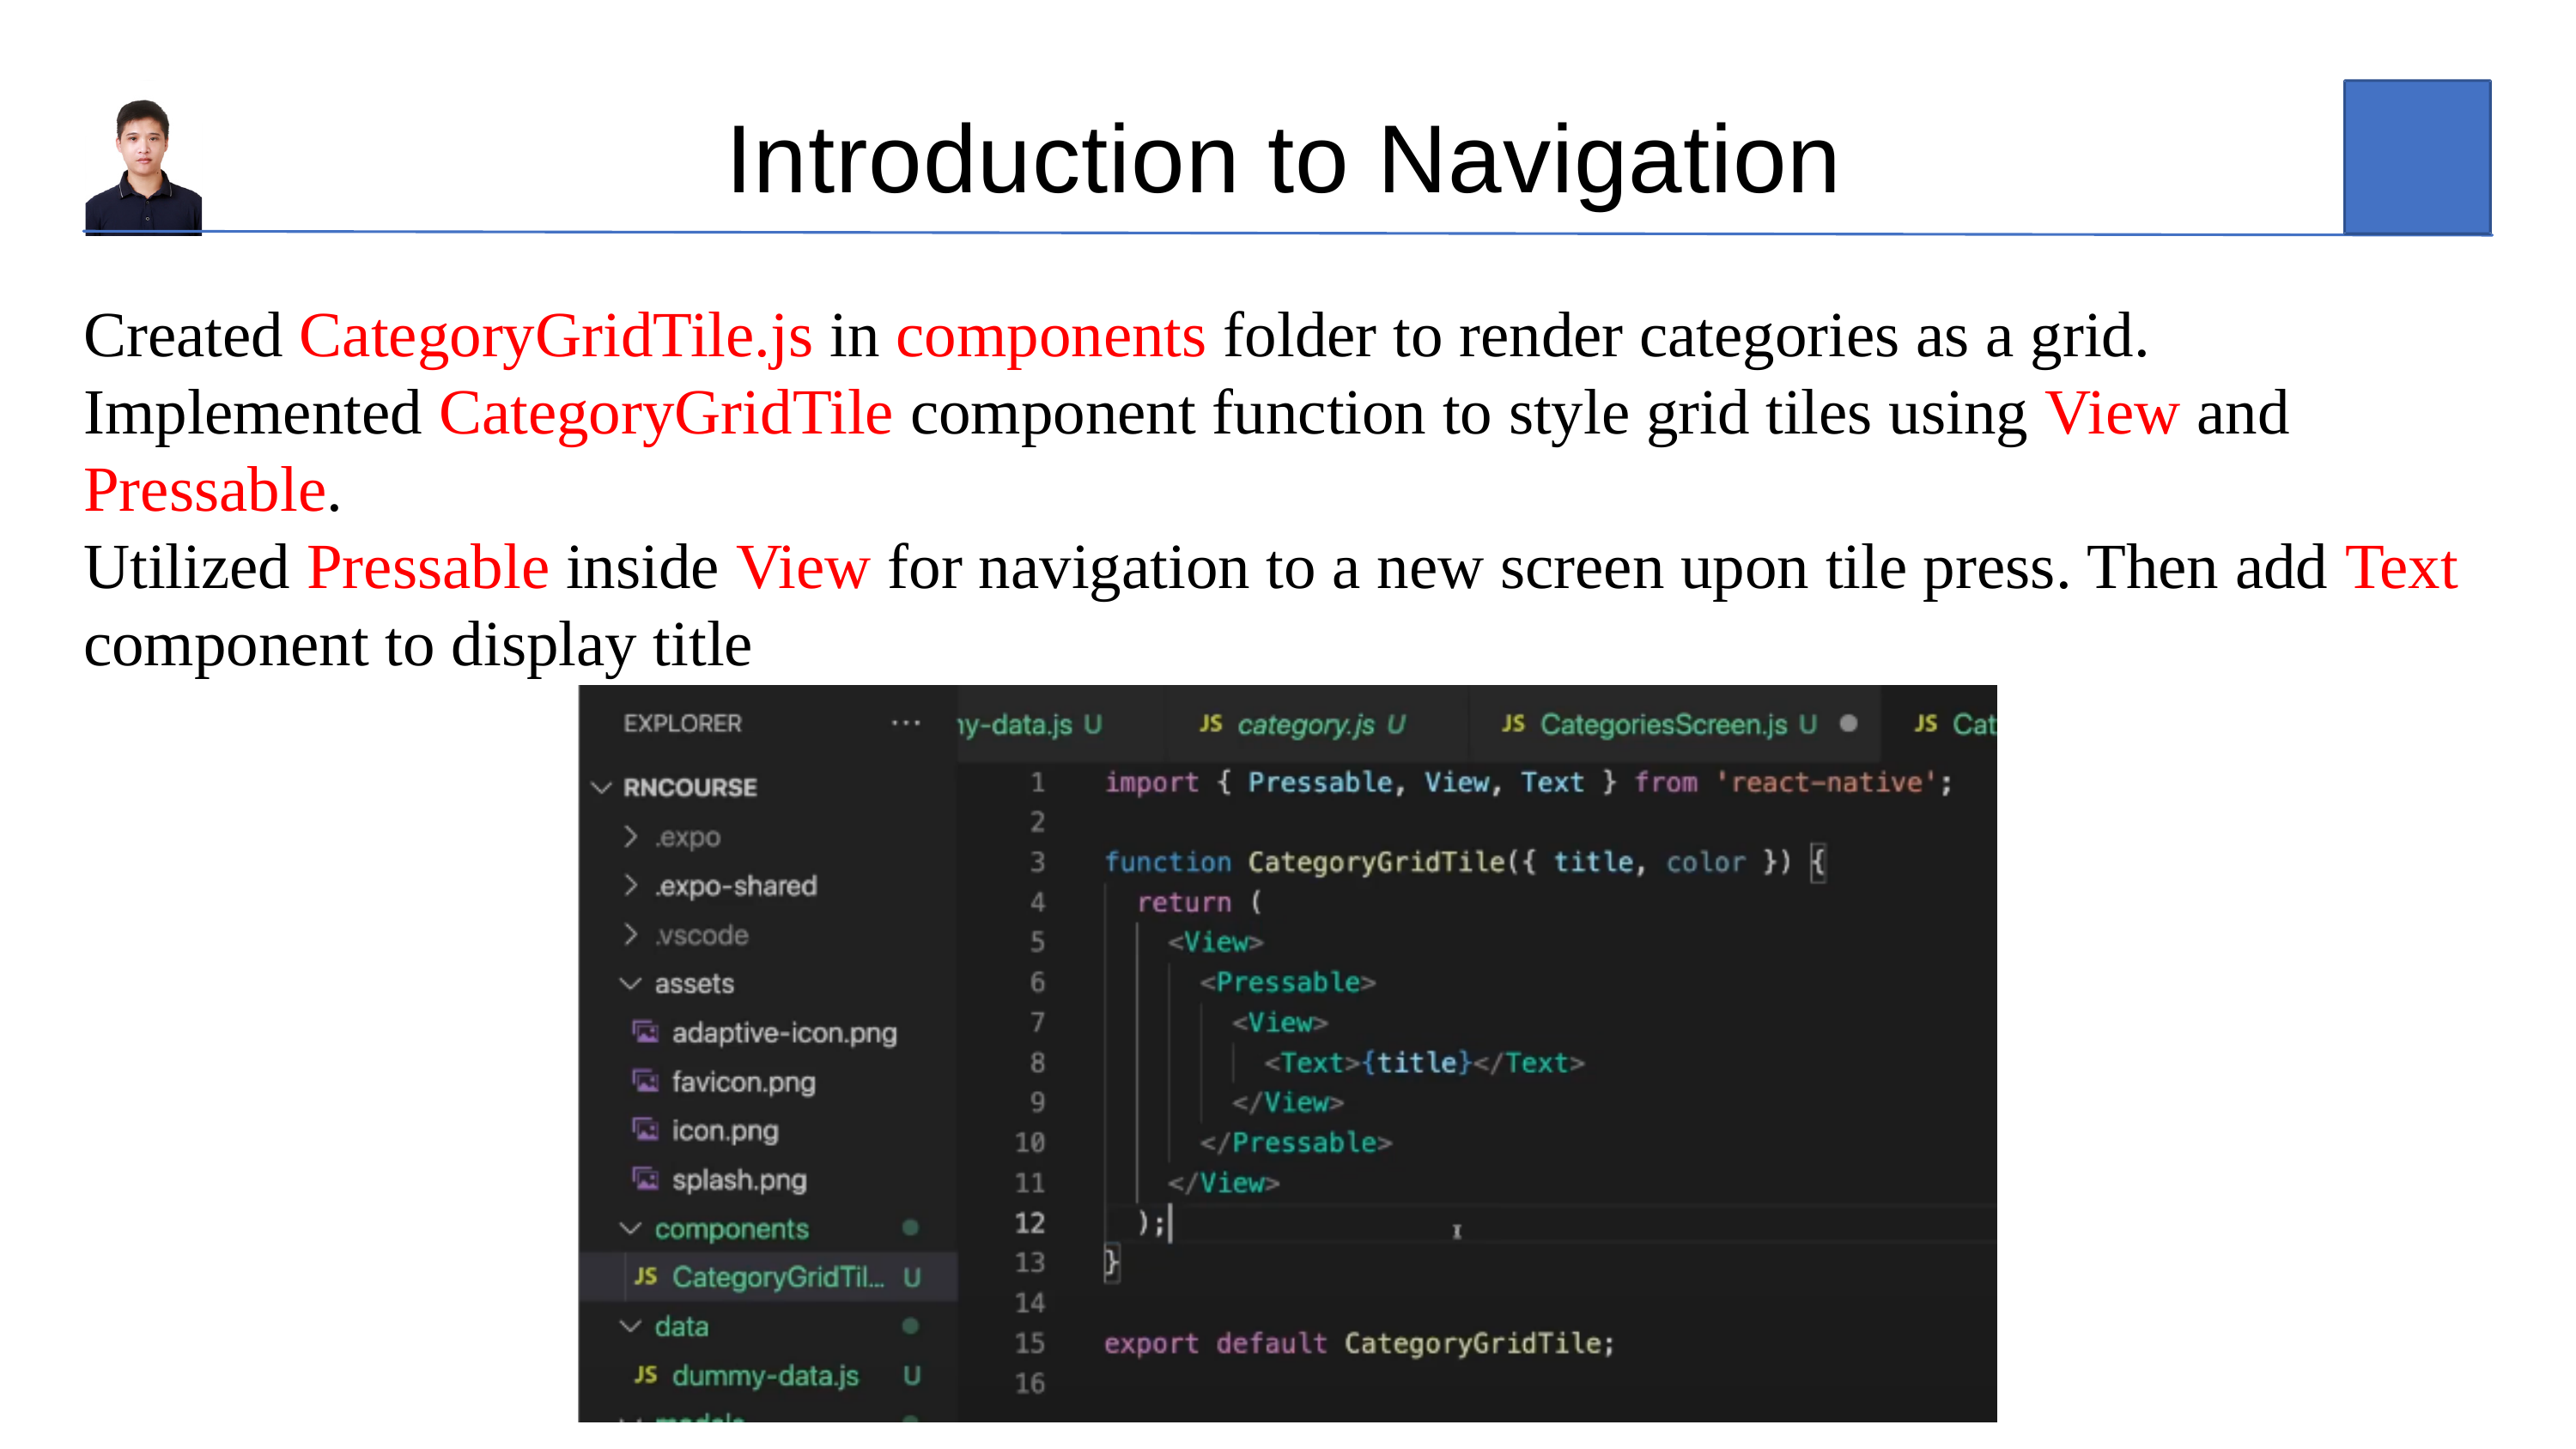

Introduction to Navigation

Created CategoryGridTile.js in components folder to render categories as a grid.
Implemented CategoryGridTile component function to style grid tiles using View and Pressable.
Utilized Pressable inside View for navigation to a new screen upon tile press. Then add Text component to display title